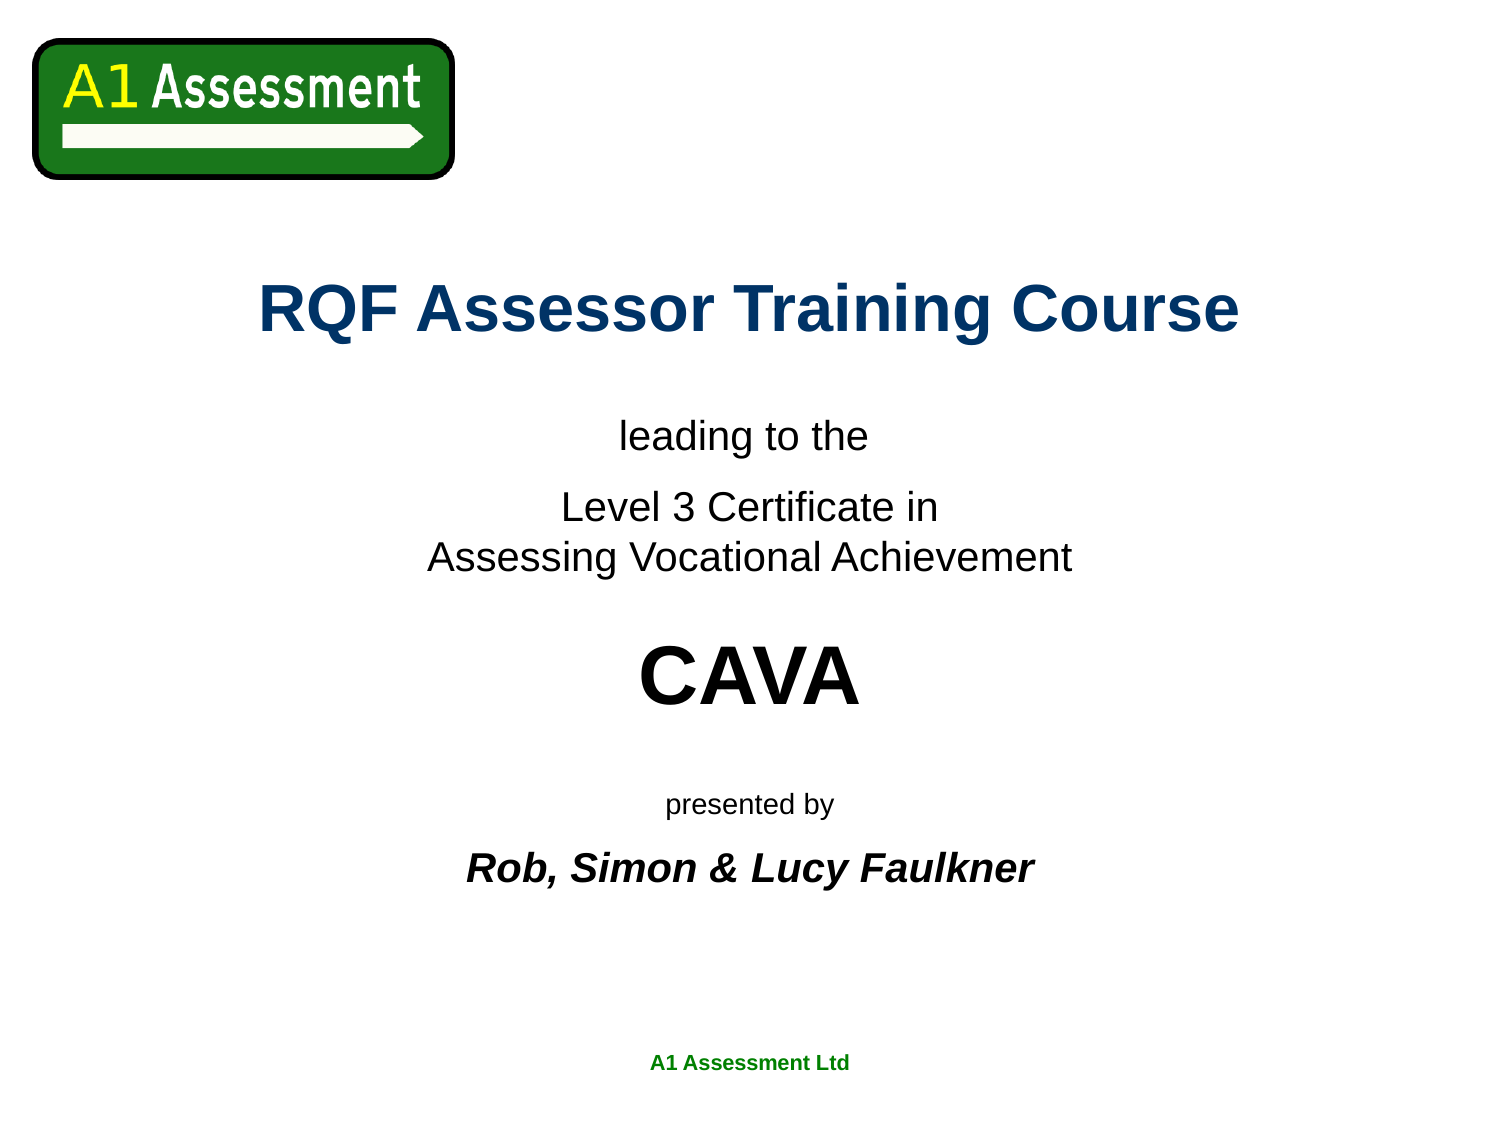

# RQF Assessor Training Course
leading to the
Level 3 Certificate in
Assessing Vocational Achievement
CAVA

presented by
Rob, Simon & Lucy Faulkner

A1 Assessment Ltd